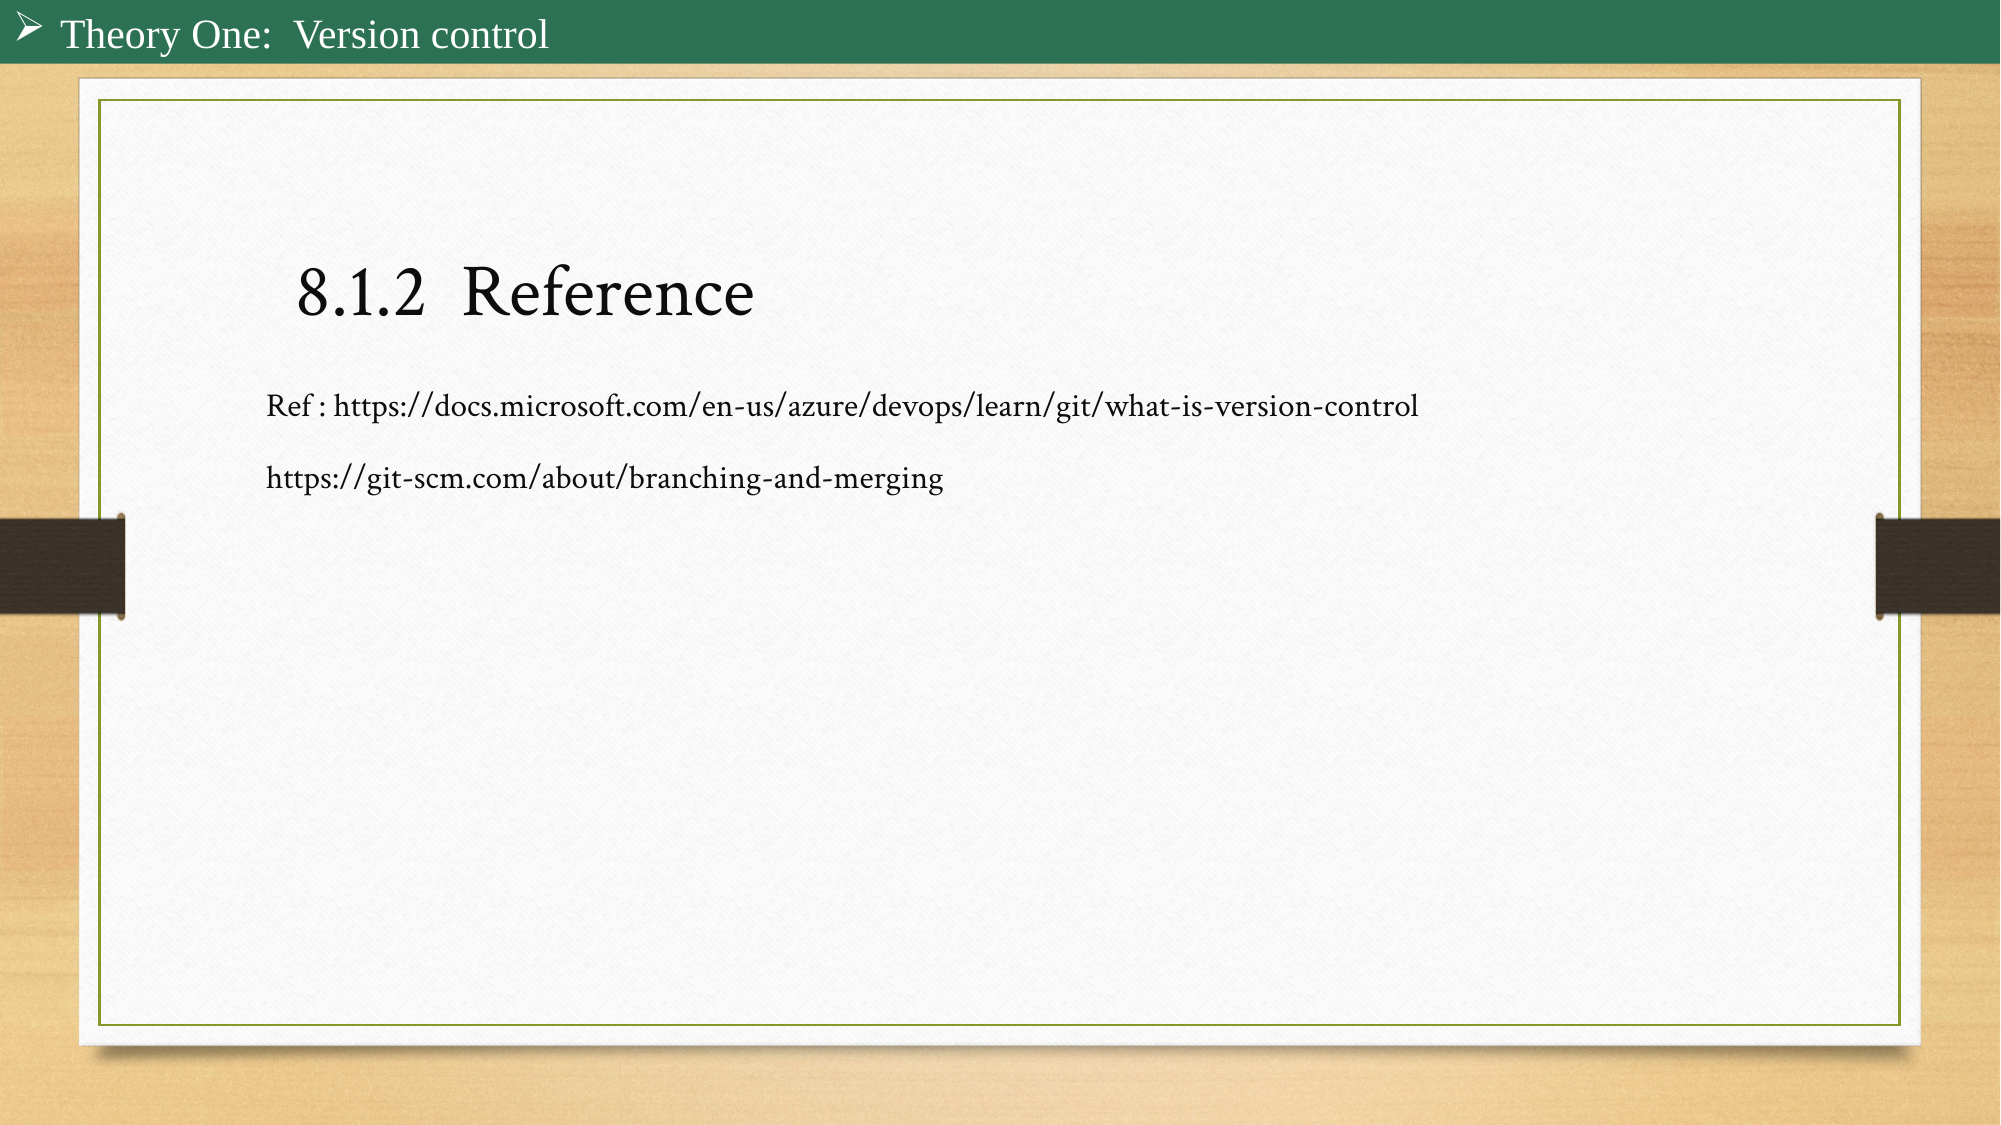

Theory One:  Version control
8.1.2  Reference

Ref : https://docs.microsoft.com/en-us/azure/devops/learn/git/what-is-version-control
https://git-scm.com/about/branching-and-merging